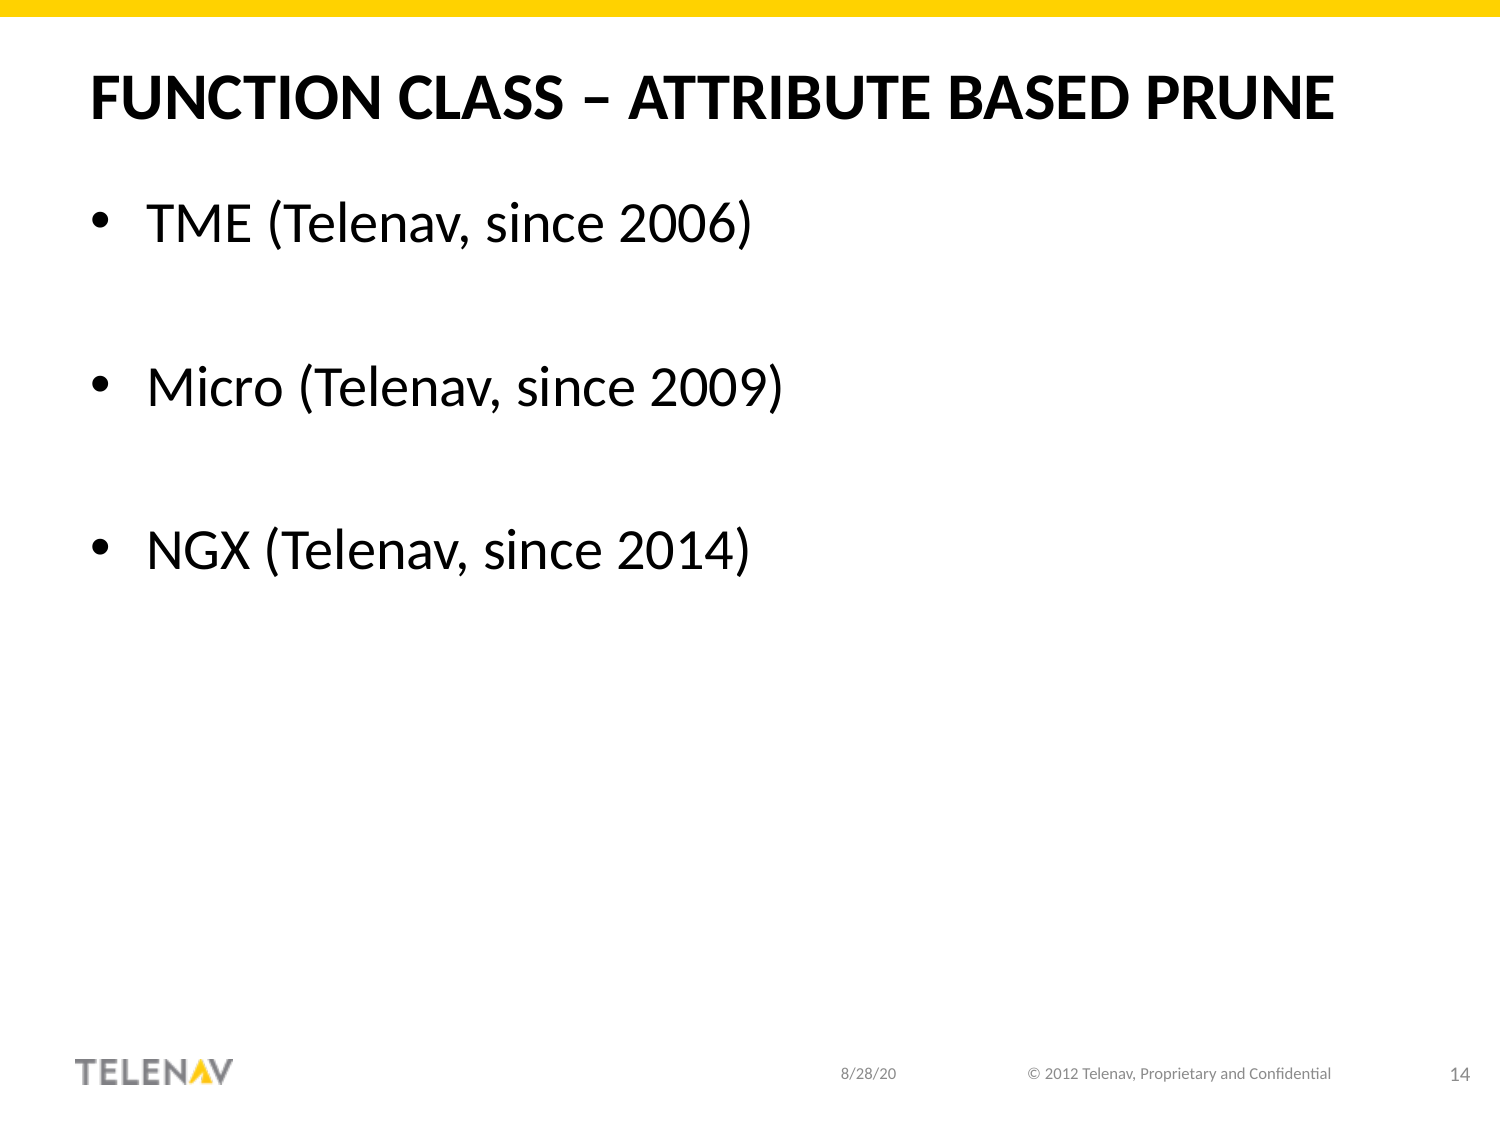

# Function Class – Attribute based Prune
TME (Telenav, since 2006)

Micro (Telenav, since 2009)

NGX (Telenav, since 2014)
8/28/20
© 2012 Telenav, Proprietary and Confidential
14